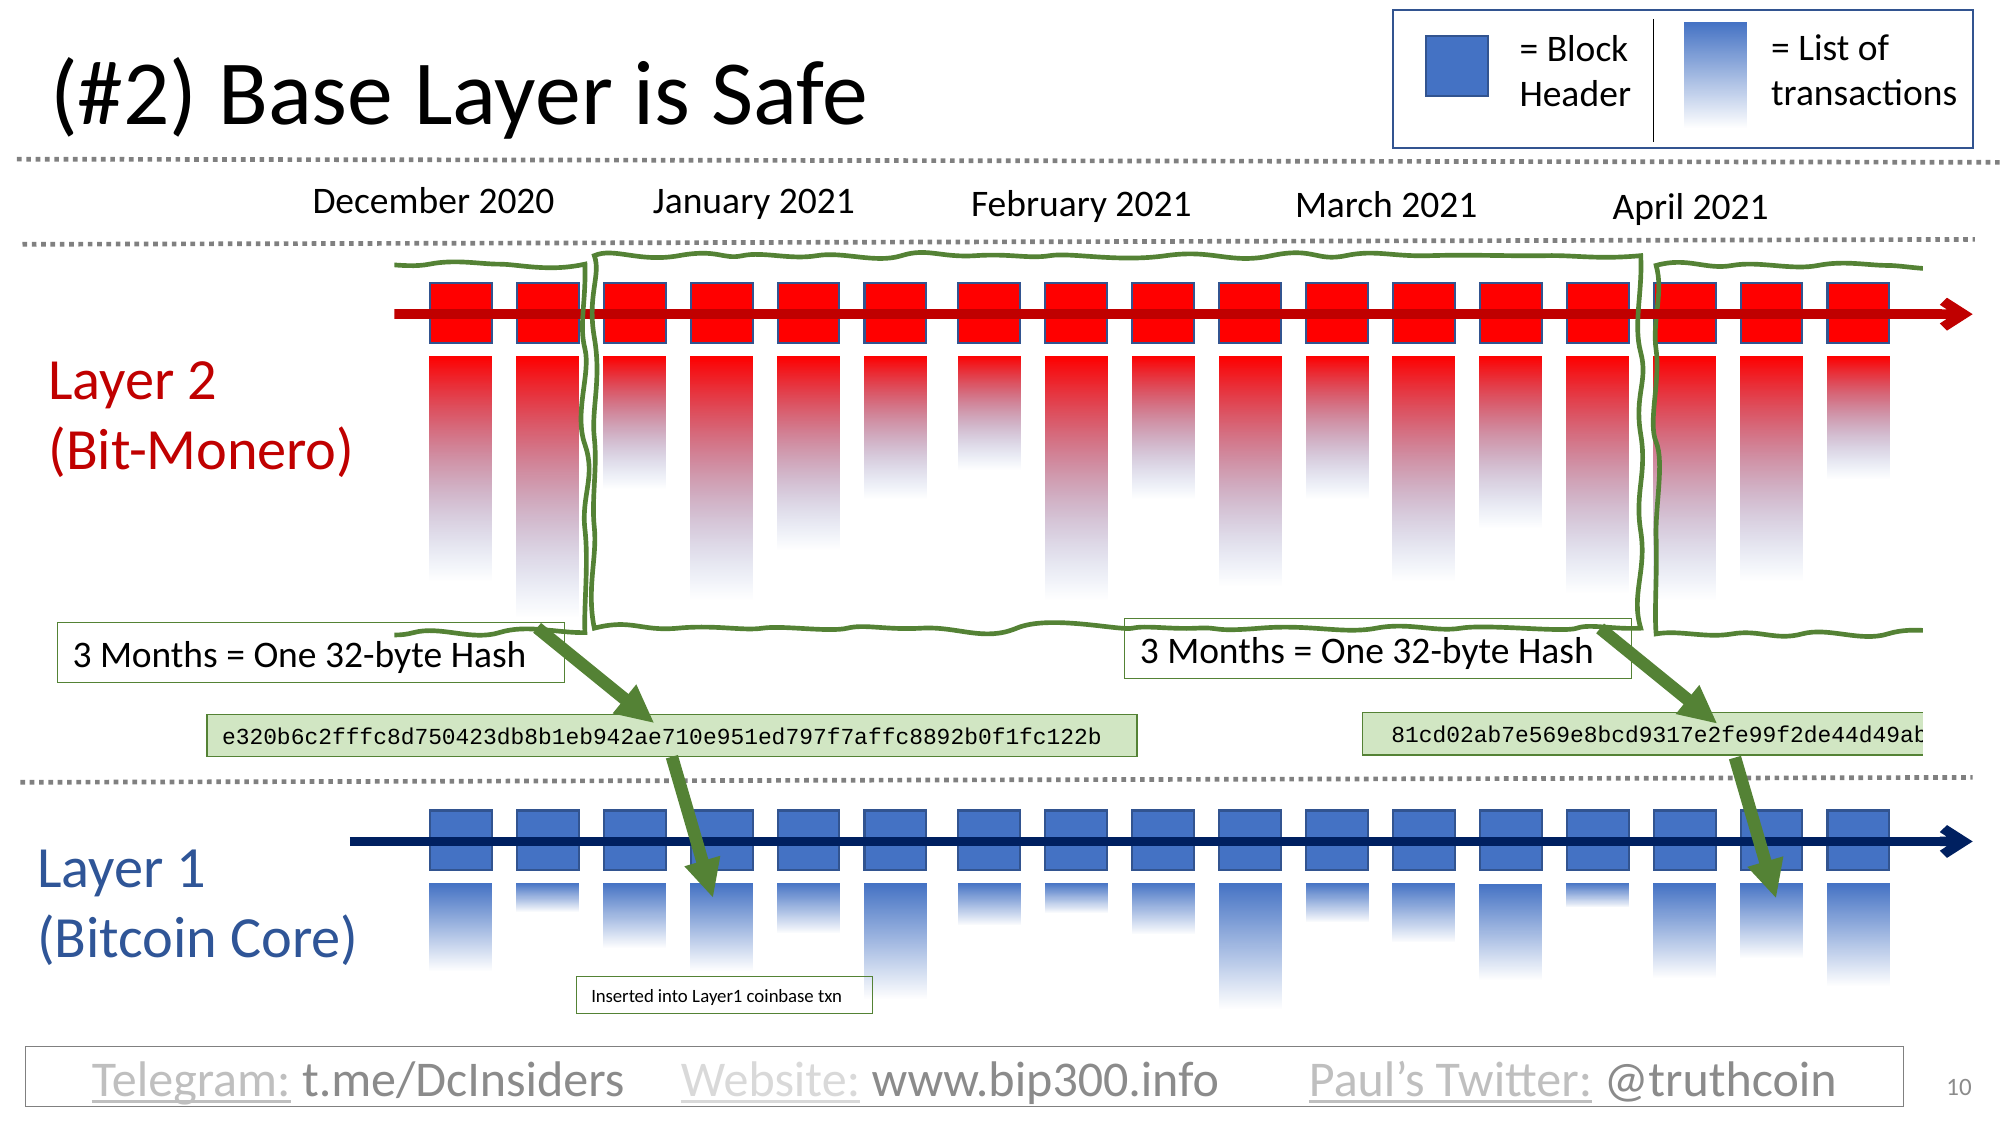

= List of transactions
= Block Header

# (#2) Base Layer is Safe

December 2020
January 2021
February 2021
March 2021
April 2021

Layer 2
(Bit-Monero)

3 Months = One 32-byte Hash
3 Months = One 32-byte Hash
 81cd02ab7e569e8bcd9317e2fe99f2de44d49ab2b8851ba4a308000000000000
e320b6c2fffc8d750423db8b1eb942ae710e951ed797f7affc8892b0f1fc122b

Layer 1
(Bitcoin Core)

Inserted into Layer1 coinbase txn
Telegram: t.me/DcInsiders     Website: www.bip300.info        Paul’s Twitter: @truthcoin
10